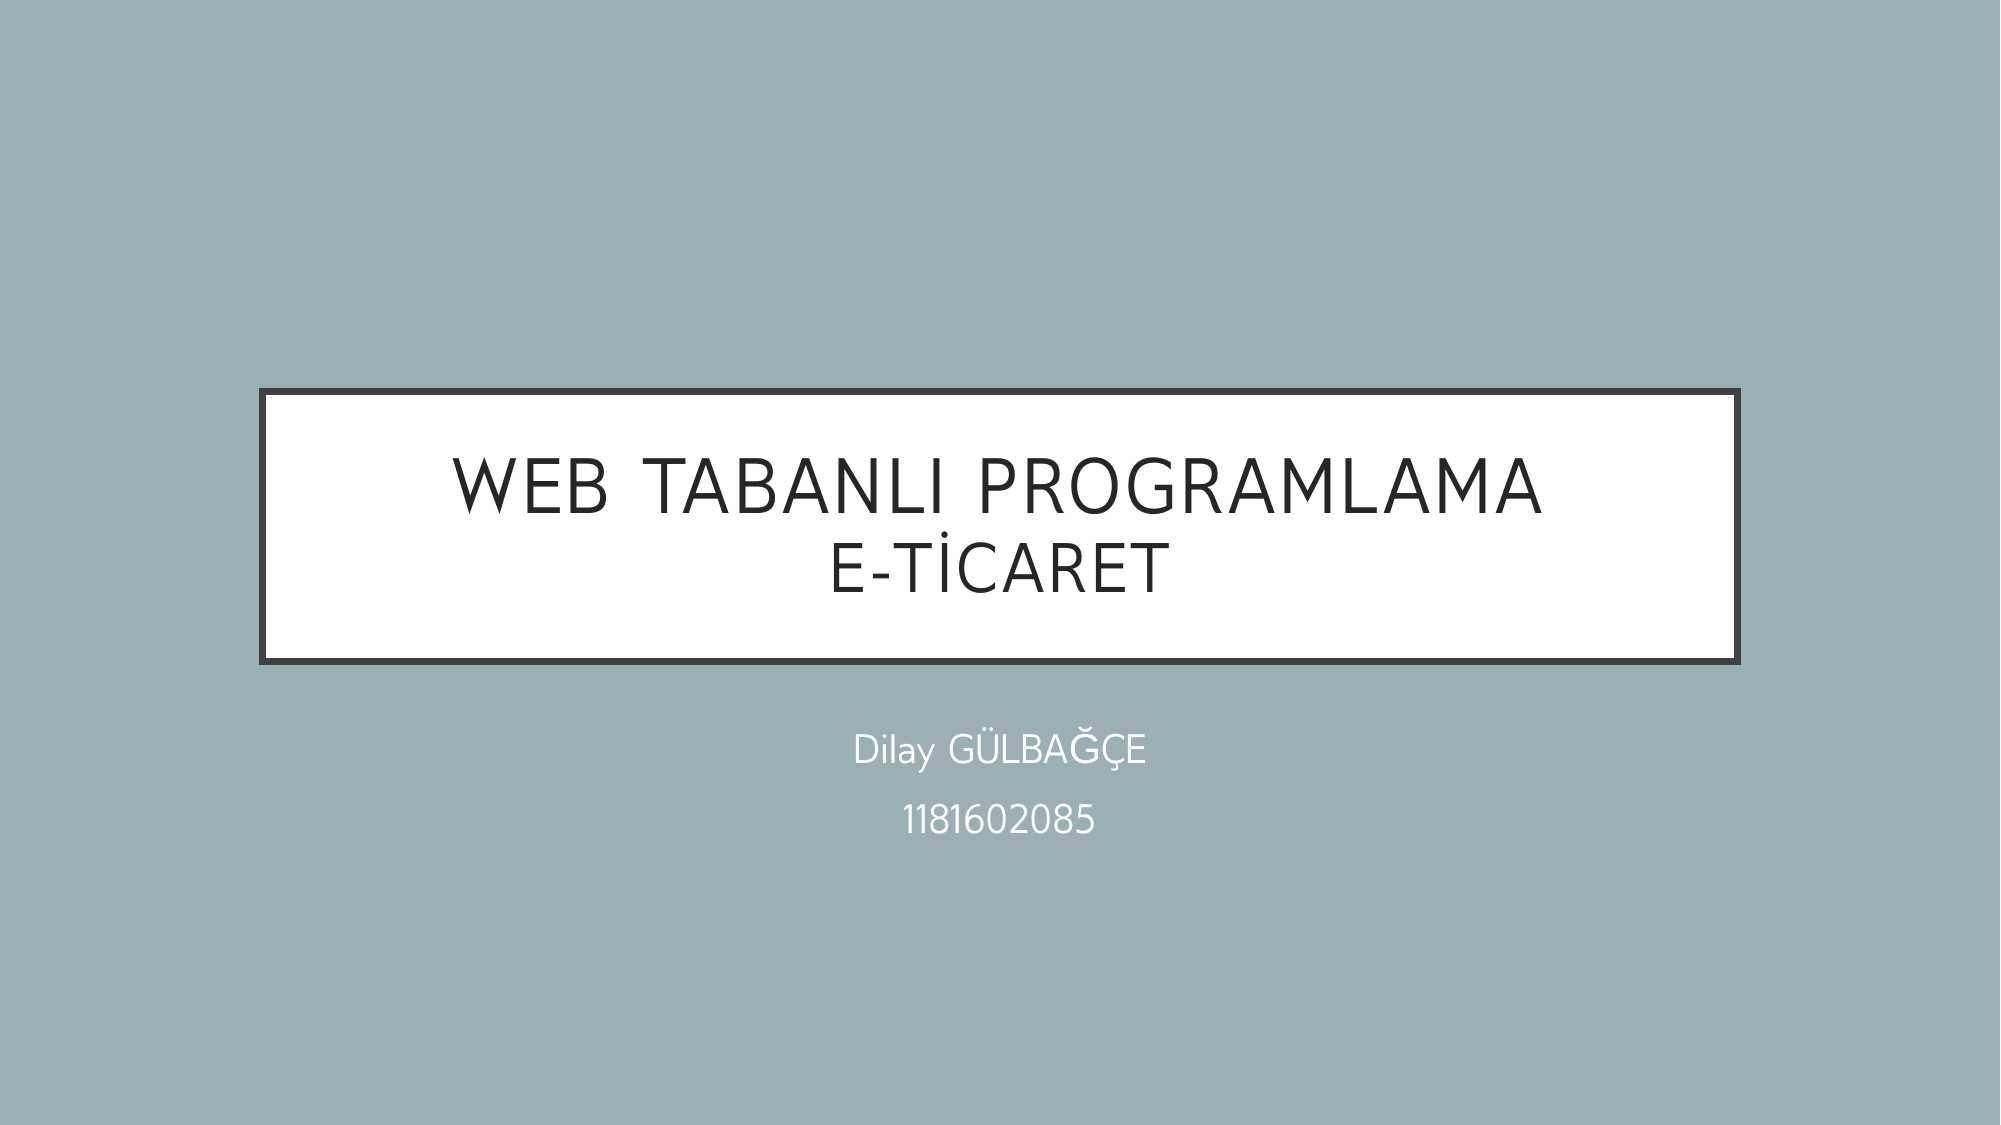

# WEB TABANLI PROGRAMLAMA E-TİCARET
Dilay GÜLBAĞÇE
1181602085